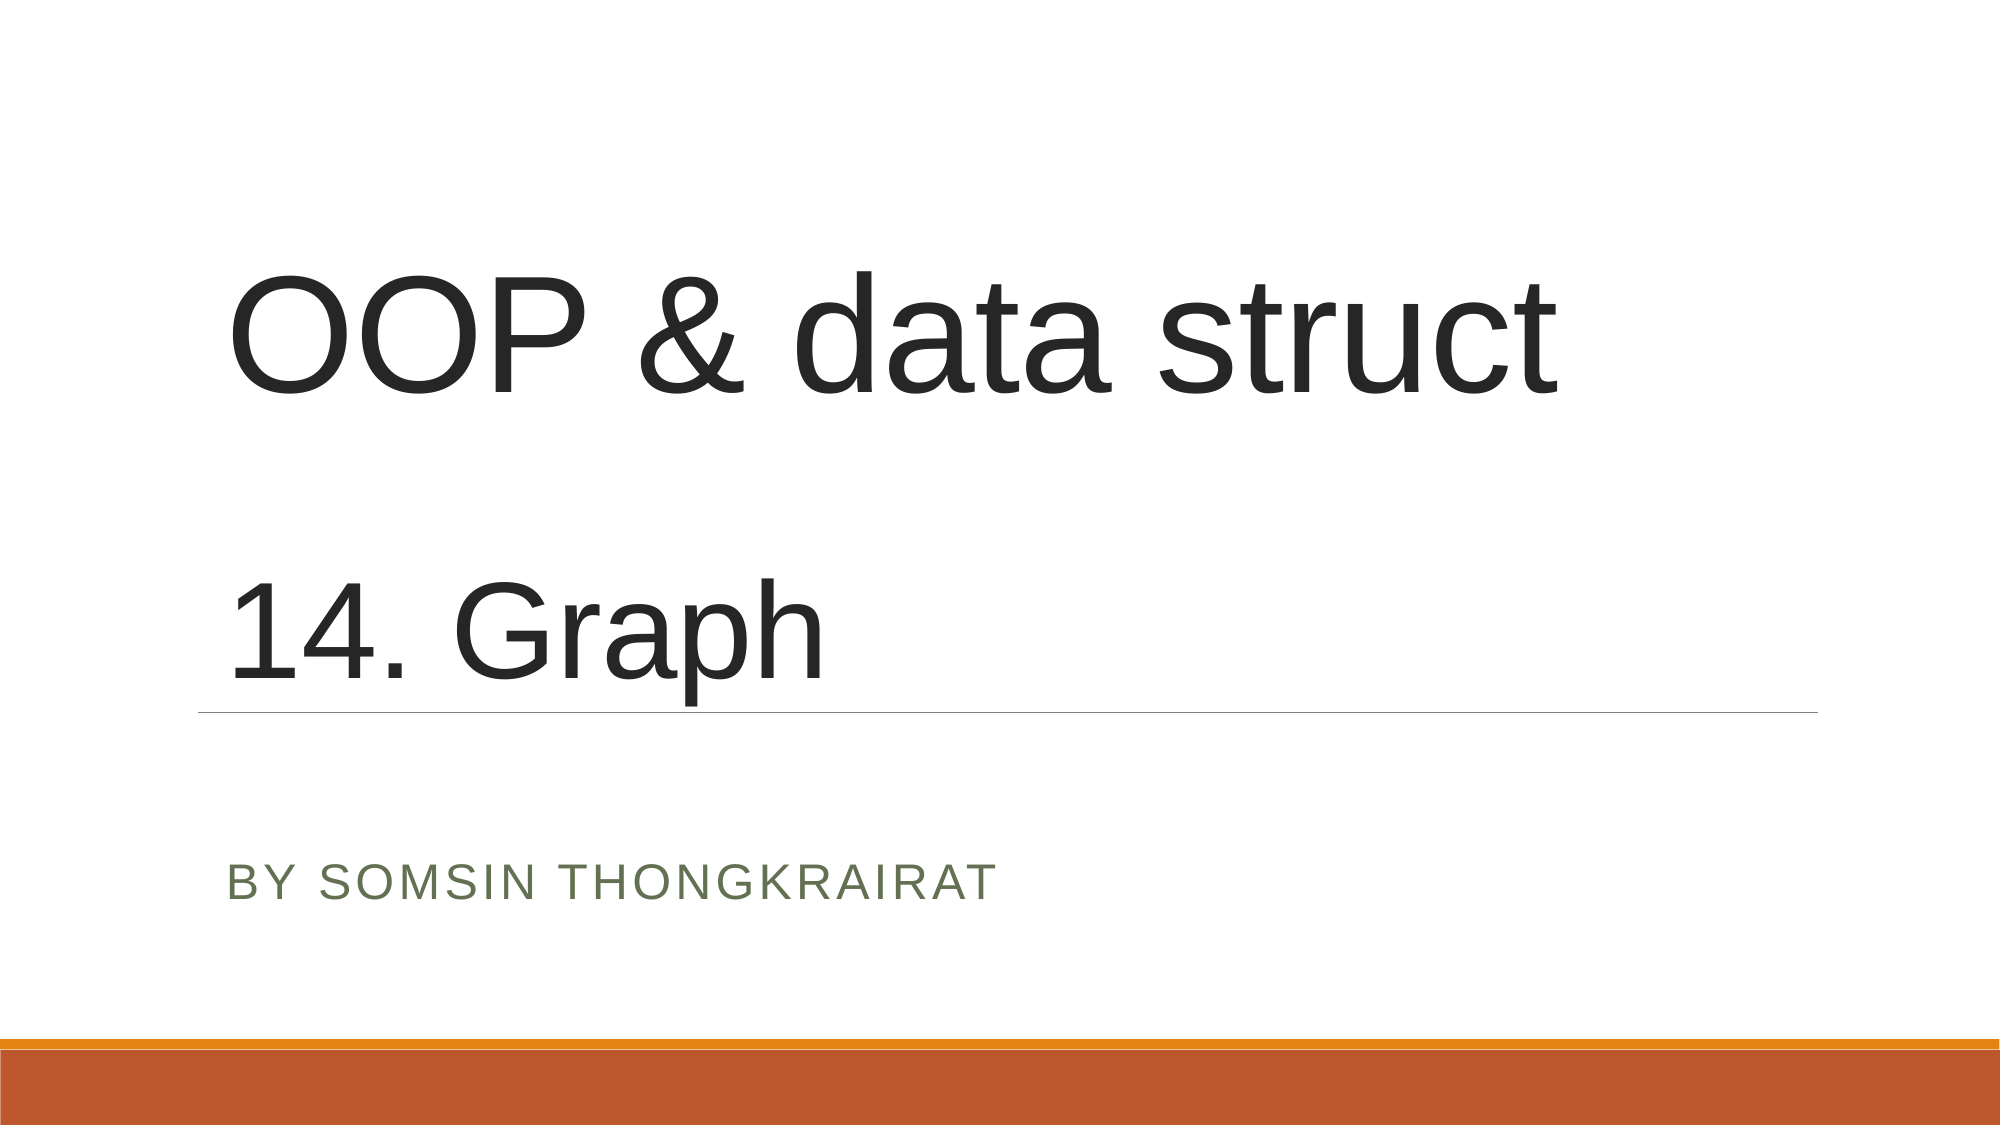

# OOP & data struct 14. Graph
By Somsin Thongkrairat